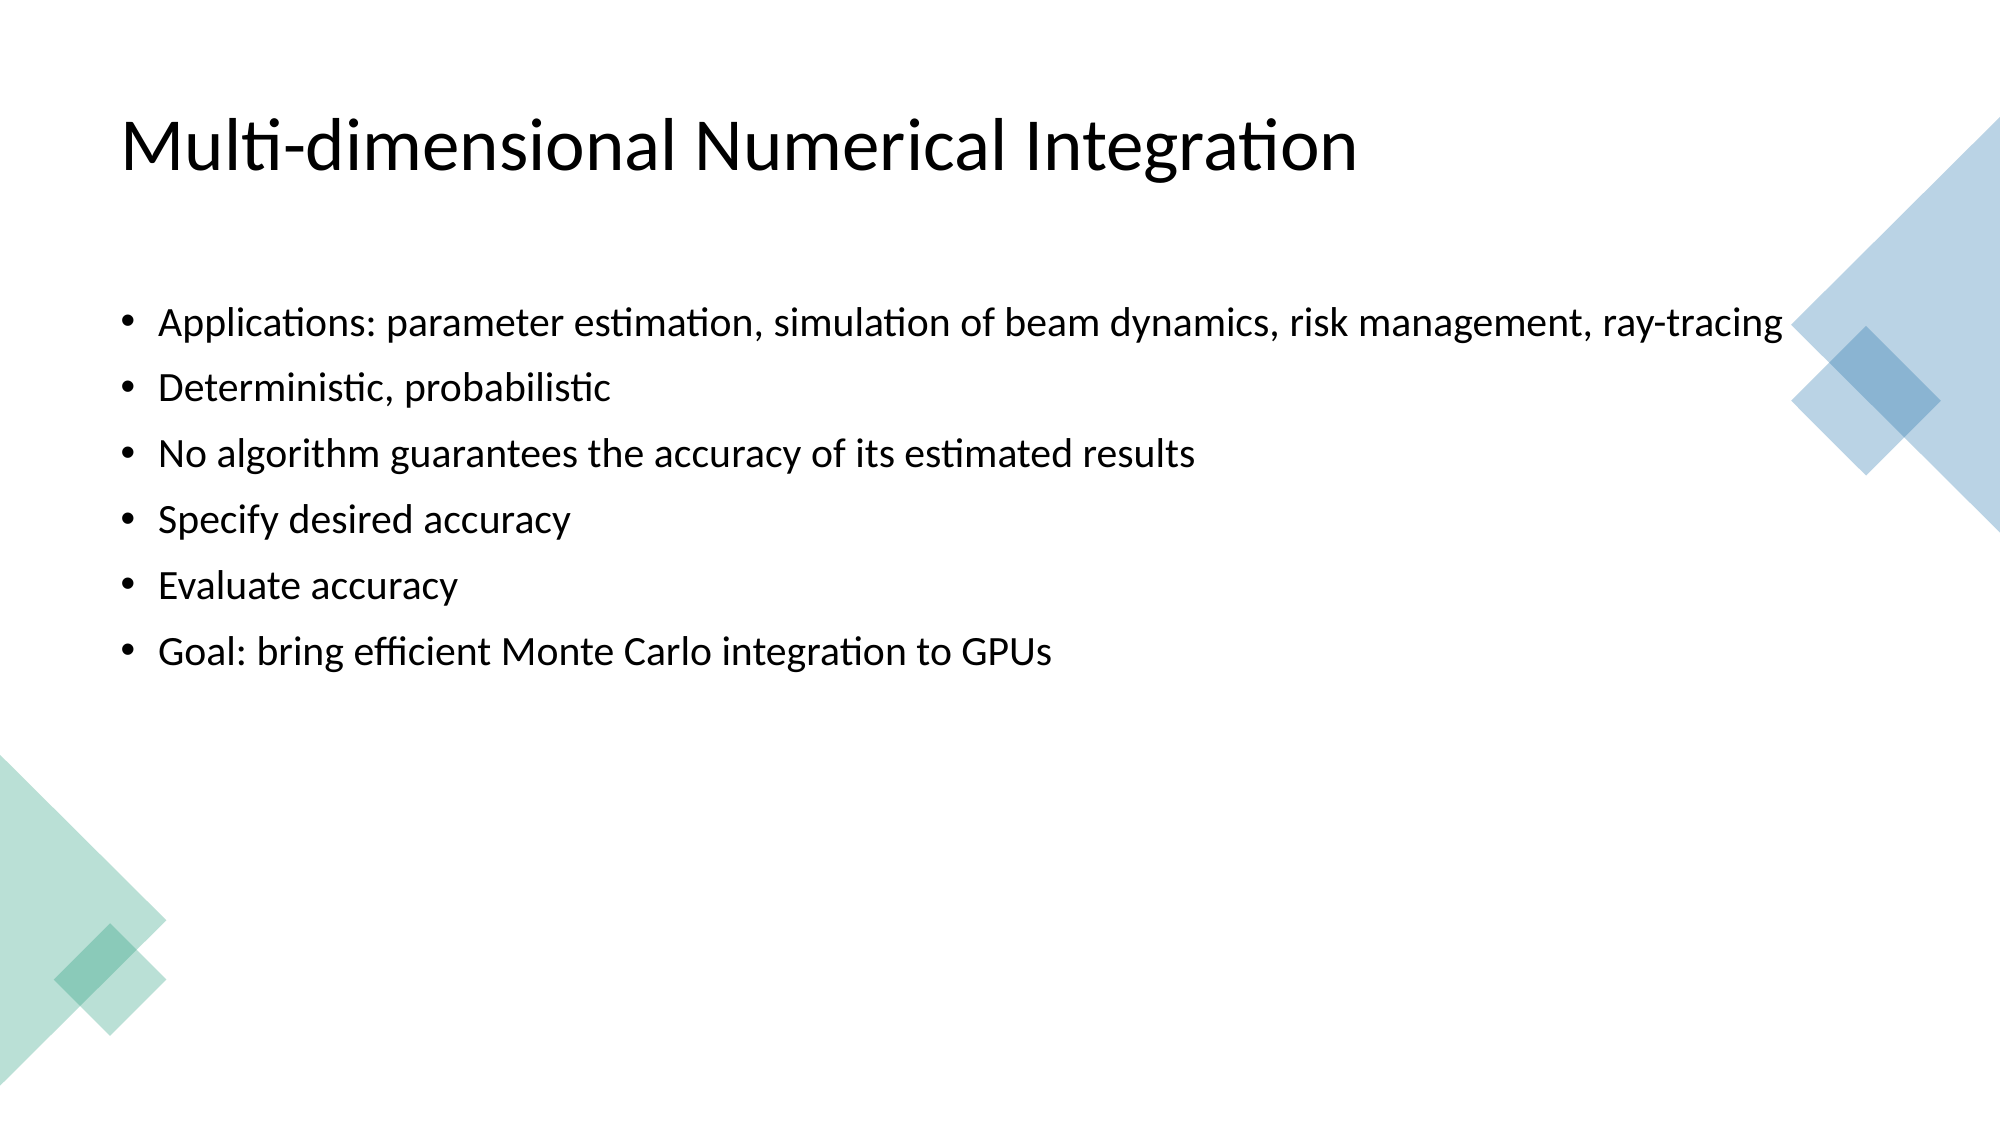

# Multi-dimensional Numerical Integration

Applications: parameter estimation, simulation of beam dynamics, risk management, ray-tracing
Deterministic, probabilistic
No algorithm guarantees the accuracy of its estimated results
Specify desired accuracy
Evaluate accuracy
Goal: bring efficient Monte Carlo integration to GPUs

3